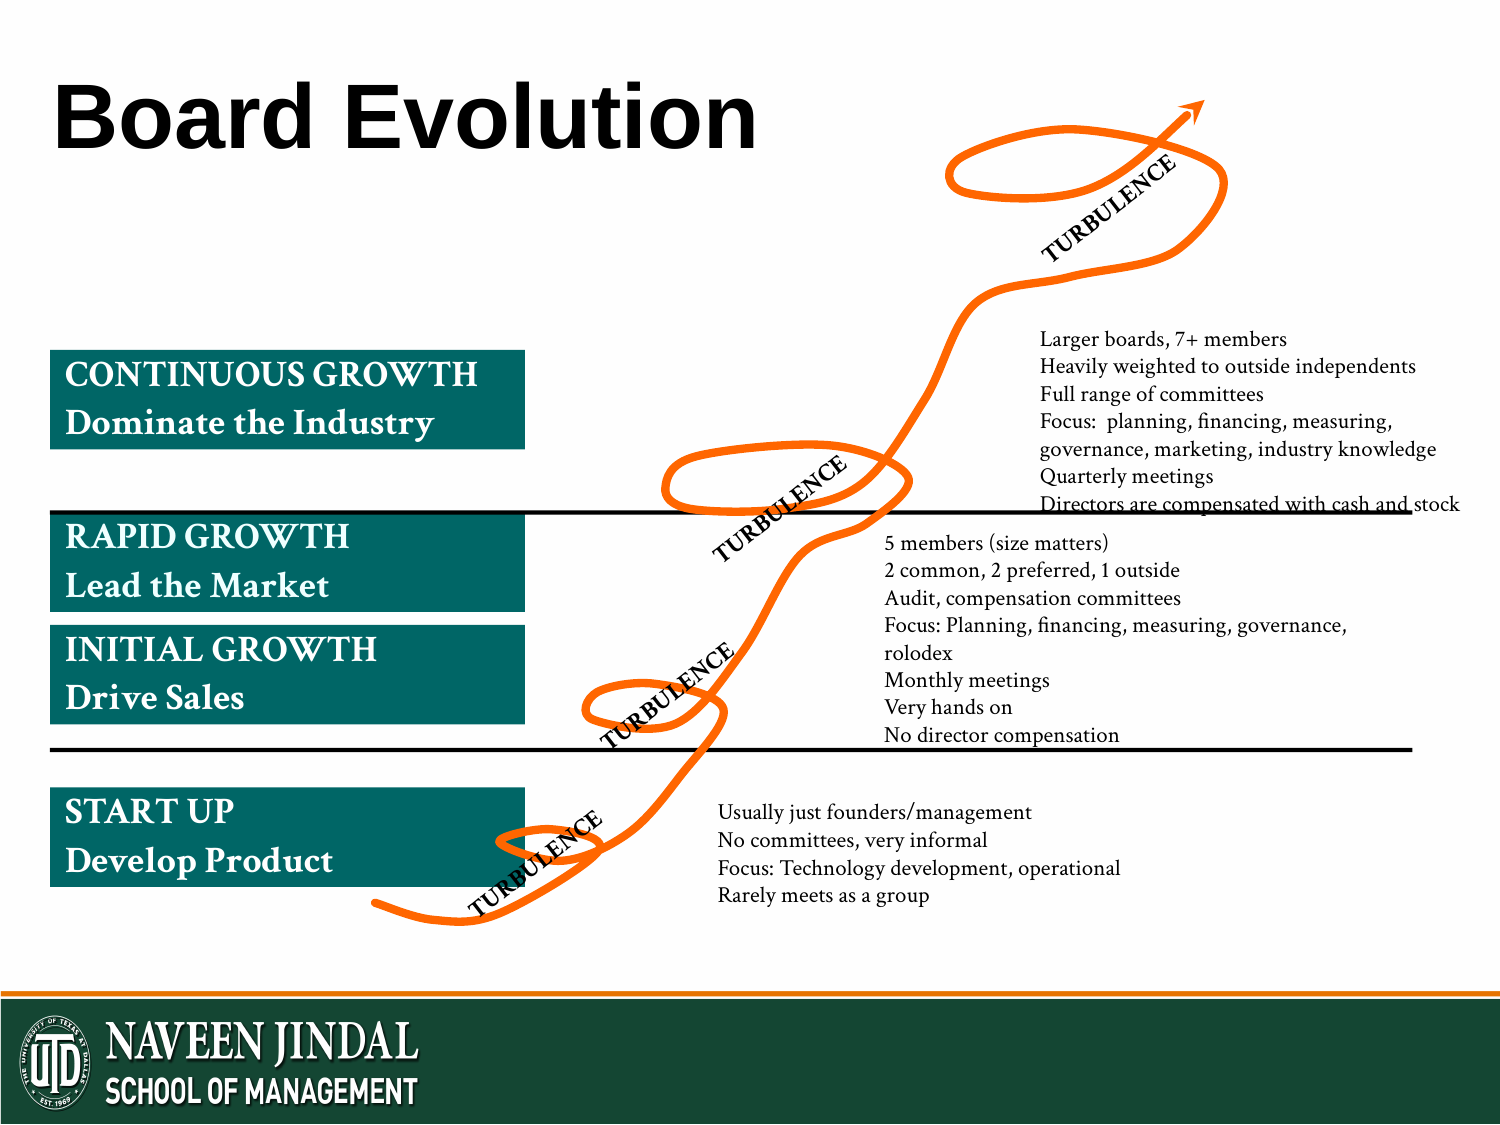

# Board Evolution

TURBULENCE
Larger boards, 7+ members
Heavily weighted to outside independents
Full range of committees
Focus:  planning, financing, measuring, governance, marketing, industry knowledge
Quarterly meetings
Directors are compensated with cash and stock

CONTINUOUS GROWTH
Dominate the Industry
TURBULENCE
RAPID GROWTH
Lead the Market

5 members (size matters)
2 common, 2 preferred, 1 outside
Audit, compensation committees
Focus: Planning, financing, measuring, governance, rolodex
Monthly meetings
Very hands on
No director compensation

INITIAL GROWTH
Drive Sales
TURBULENCE

START UP
Develop Product
Usually just founders/management
No committees, very informal
Focus: Technology development, operational
Rarely meets as a group
TURBULENCE